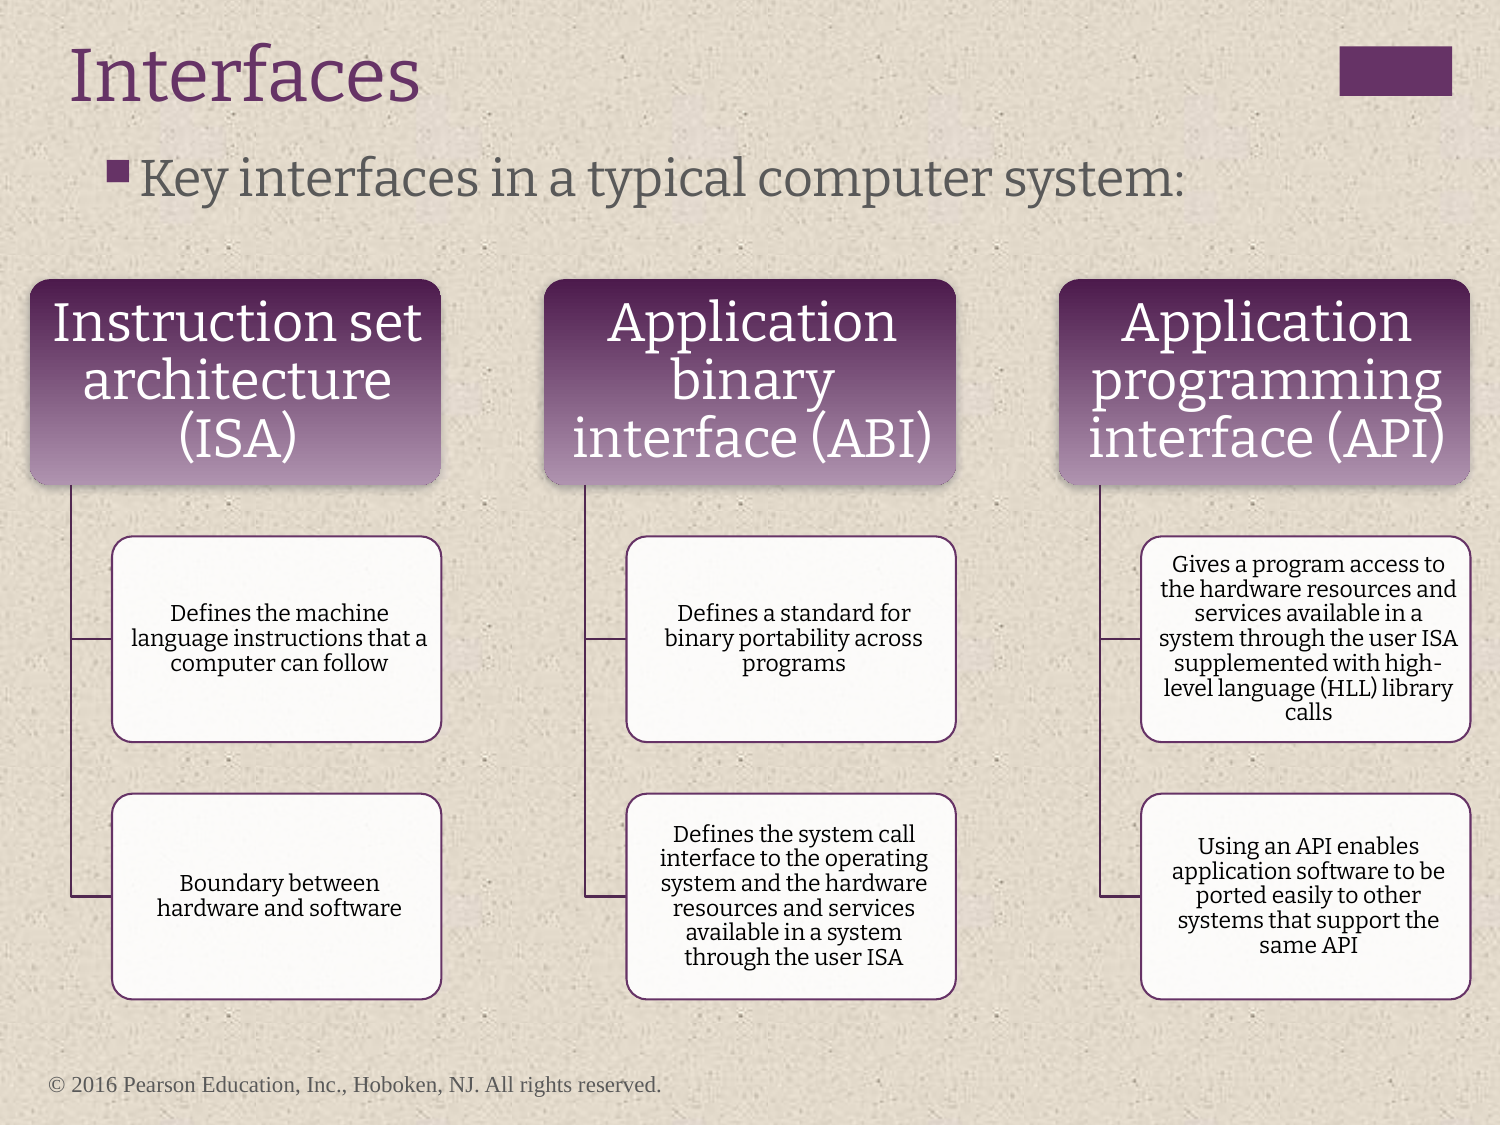

Interfaces
Key interfaces in a typical computer system:

Instruction set architecture (ISA)
Defines the machine language instructions that a computer can follow
Boundary between hardware and software
Application binary interface (ABI)
Defines a standard for binary portability across programs
Defines the system call interface to the operating system and the hardware resources and services available in a system through the user ISA
Application programming interface (API)
Gives a program access to the hardware resources and services available in a system through the user ISA supplemented with high-level language (HLL) library calls
Using an API enables application software to be ported easily to other systems that support the same API
© 2016 Pearson Education, Inc., Hoboken, NJ. All rights reserved.